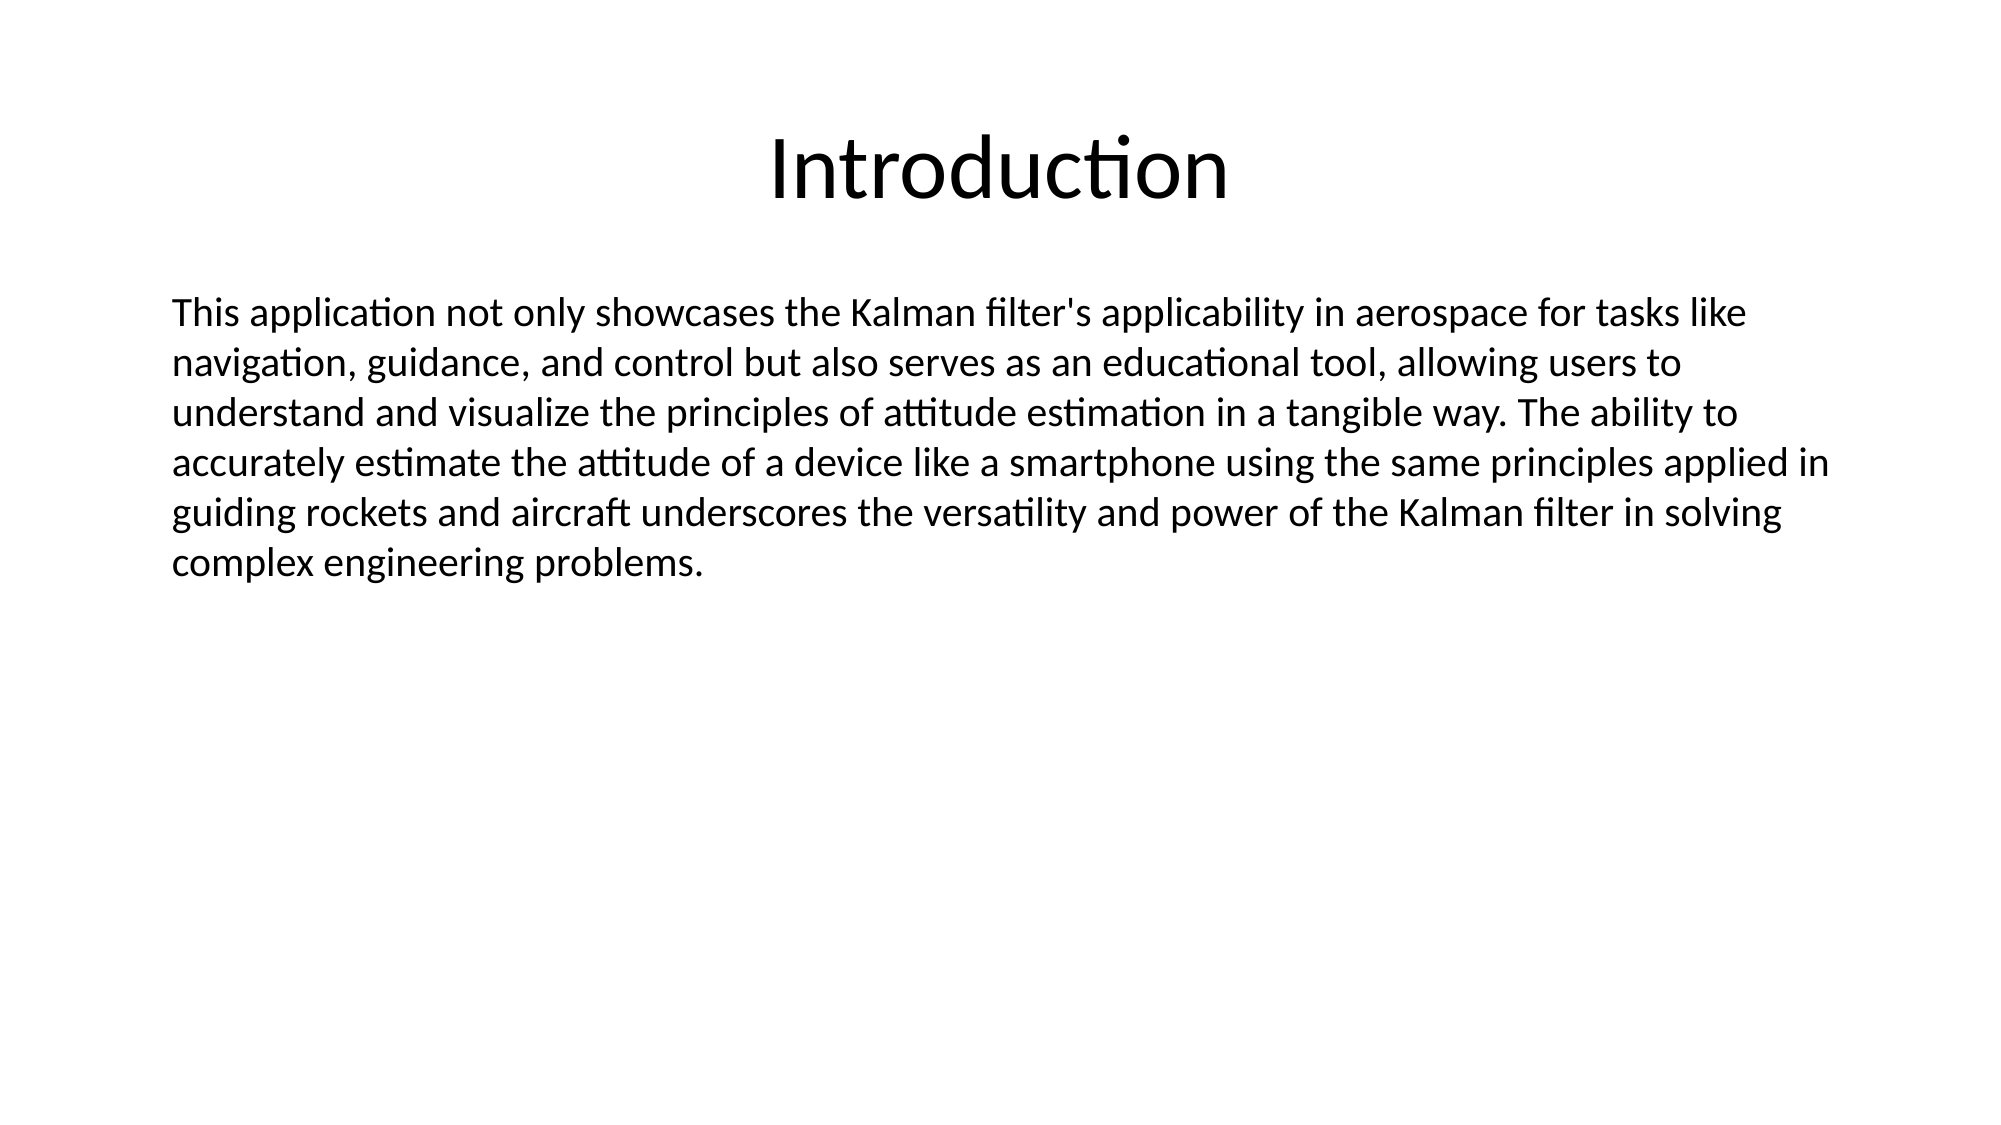

# Introduction
This application not only showcases the Kalman filter's applicability in aerospace for tasks like navigation, guidance, and control but also serves as an educational tool, allowing users to understand and visualize the principles of attitude estimation in a tangible way. The ability to accurately estimate the attitude of a device like a smartphone using the same principles applied in guiding rockets and aircraft underscores the versatility and power of the Kalman filter in solving complex engineering problems.